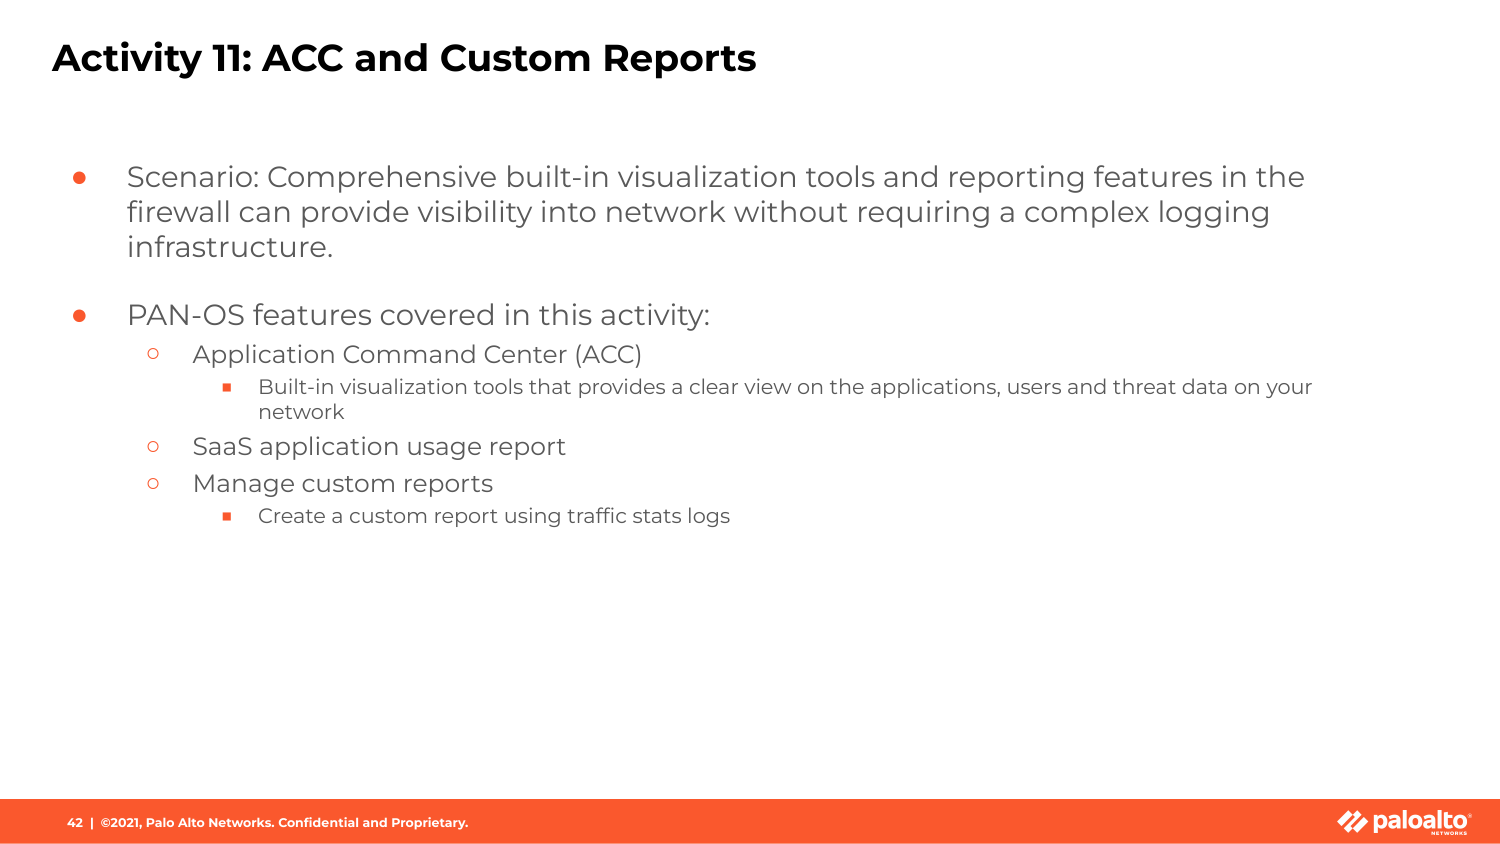

# Activity 11: ACC and Custom Reports
Scenario: Comprehensive built-in visualization tools and reporting features in the firewall can provide visibility into network without requiring a complex logging infrastructure.
PAN-OS features covered in this activity:
Application Command Center (ACC)
Built-in visualization tools that provides a clear view on the applications, users and threat data on your network
SaaS application usage report
Manage custom reports
Create a custom report using traffic stats logs
42  |  ©2021, Palo Alto Networks. Confidential and Proprietary.